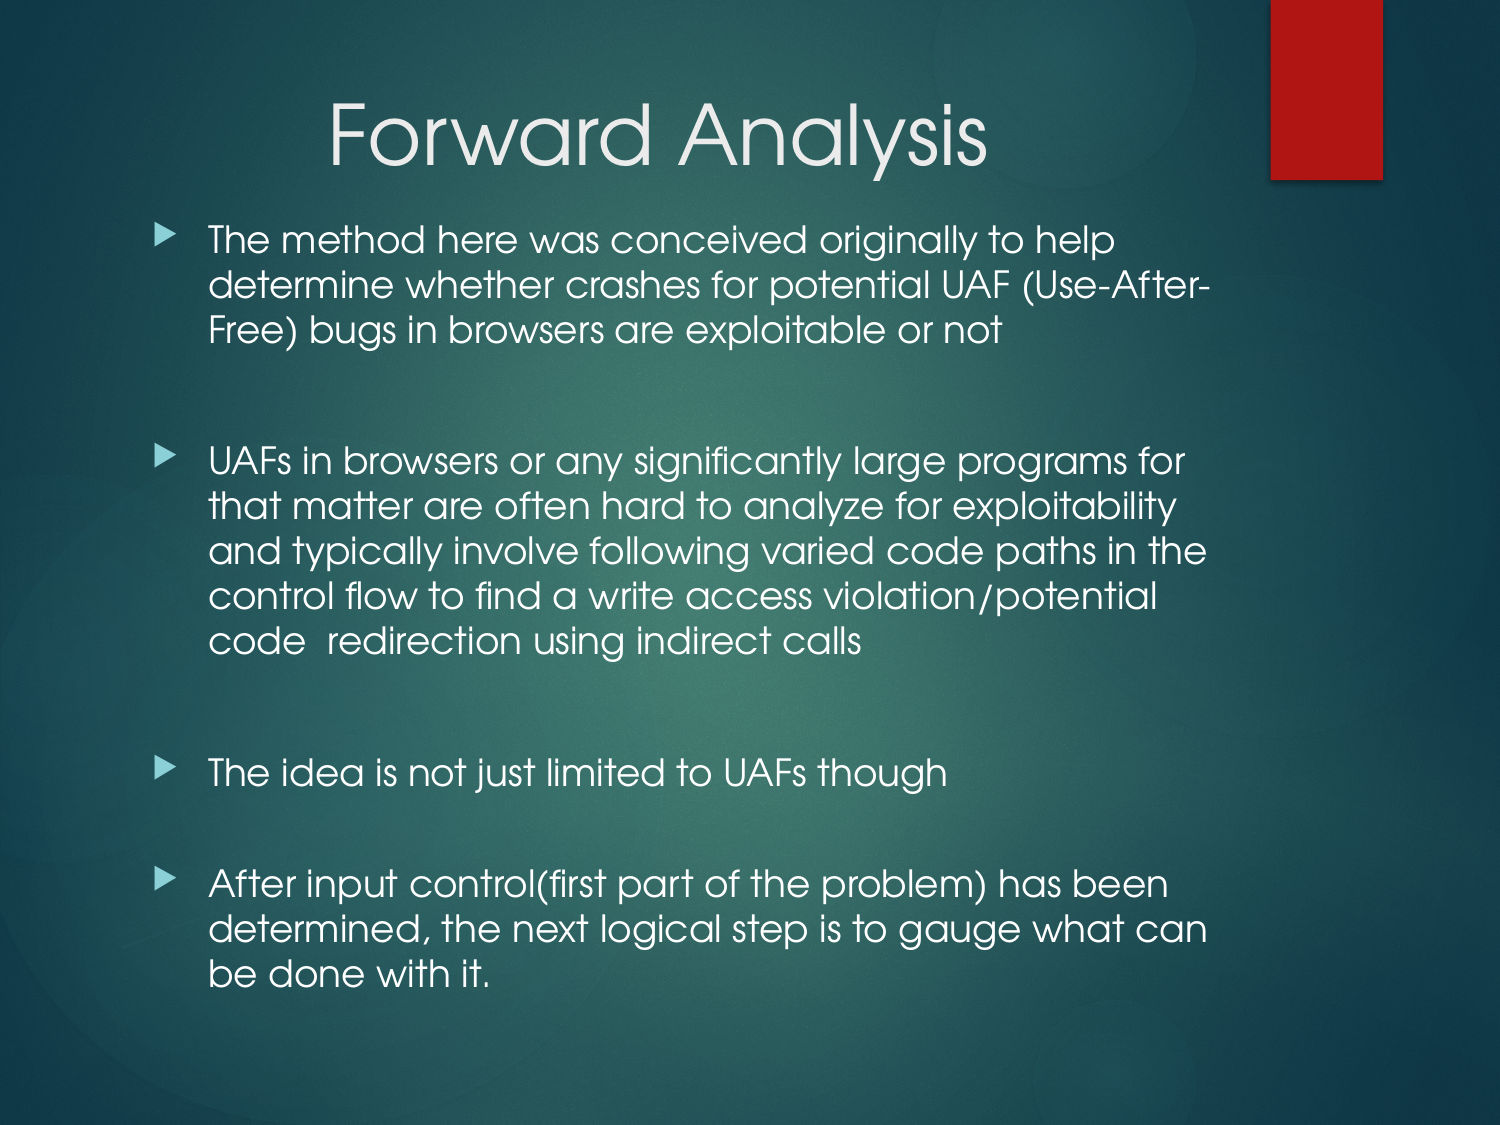

# Forward Analysis
The method here was conceived originally to help determine whether crashes for potential UAF (Use-After-Free) bugs in browsers are exploitable or not

UAFs in browsers or any significantly large programs for that matter are often hard to analyze for exploitability and typically involve following varied code paths in the control flow to find a write access violation/potential code  redirection using indirect calls

The idea is not just limited to UAFs though
After input control(first part of the problem) has been determined, the next logical step is to gauge what can be done with it.